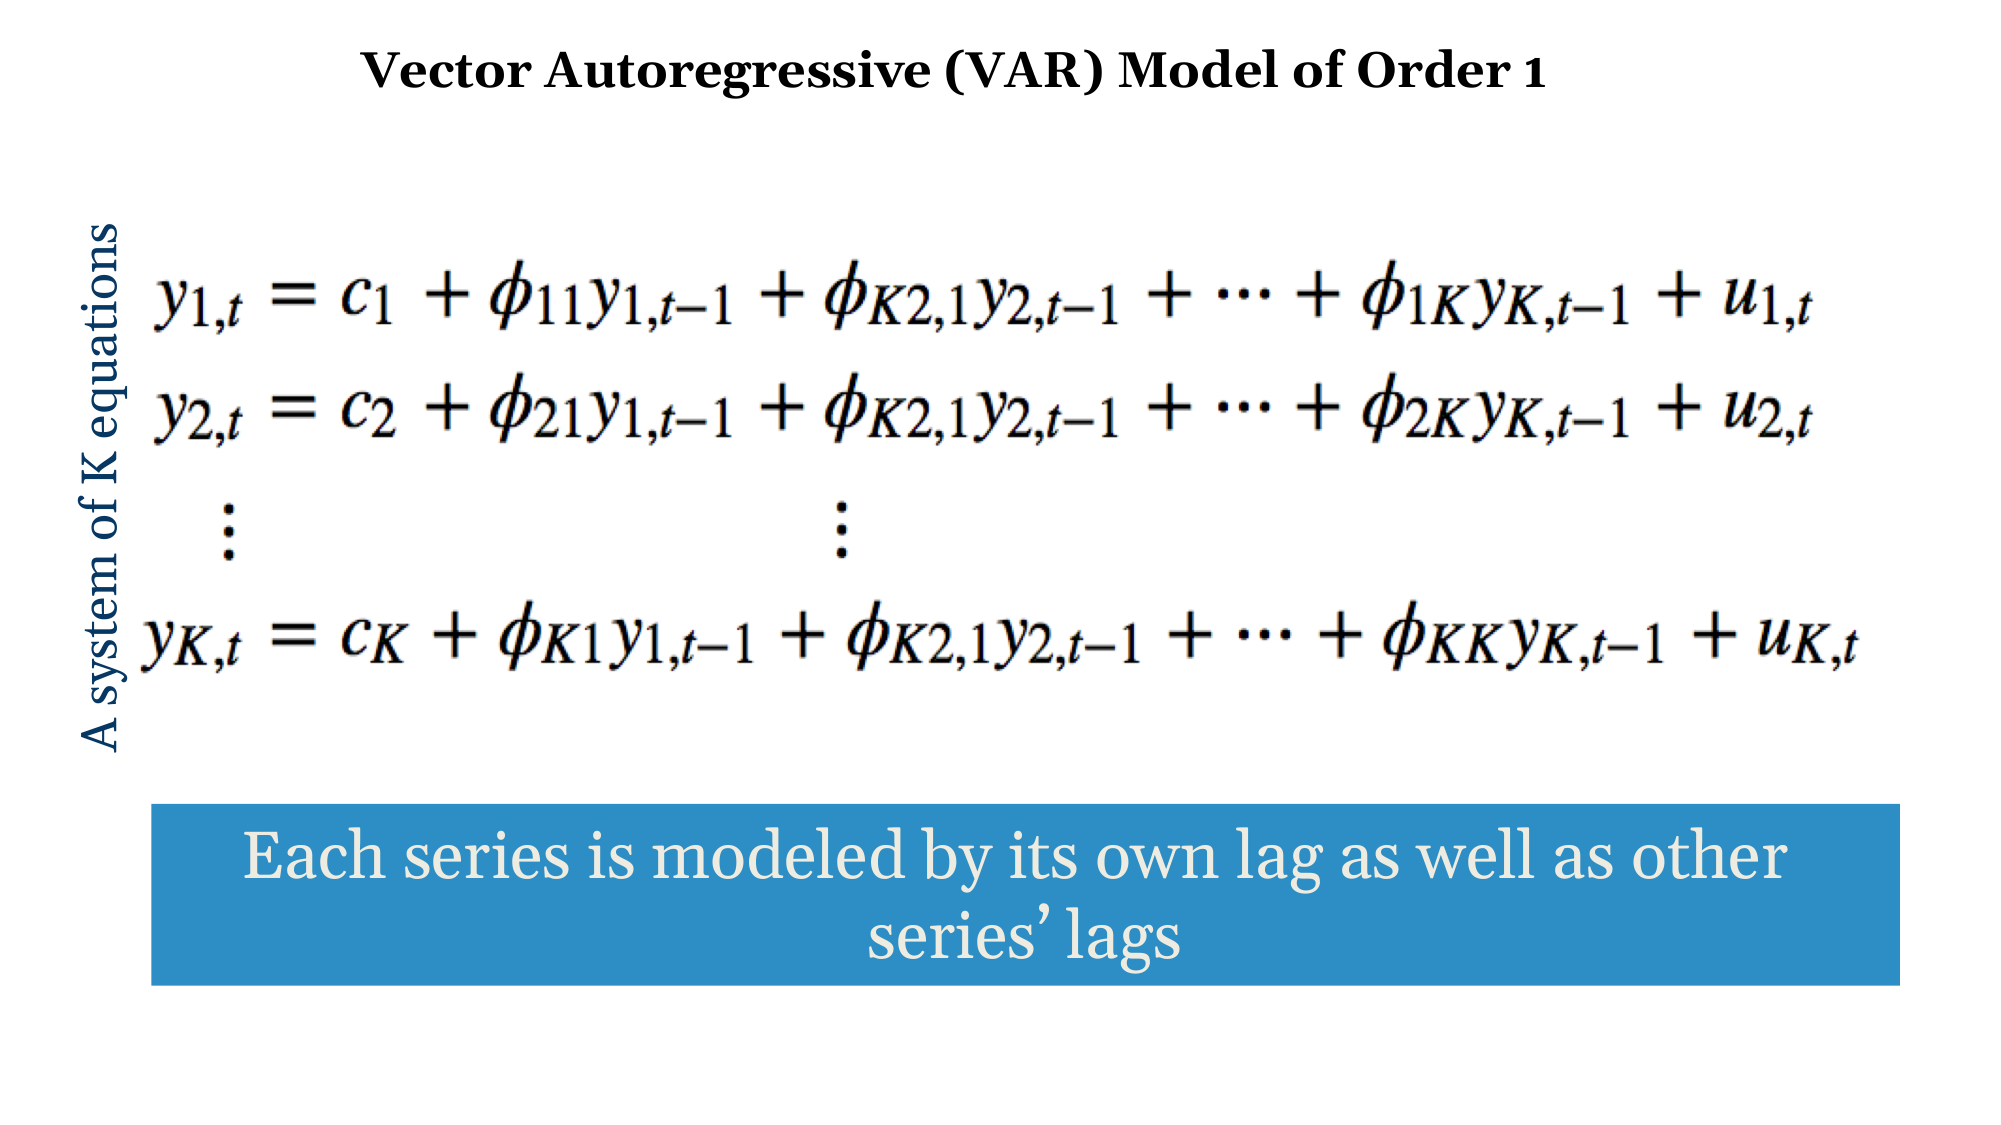

Vector Autoregressive (VAR) Model of Order 1
A system of K equations

Each series is modeled by its own lag as well as other series’ lags